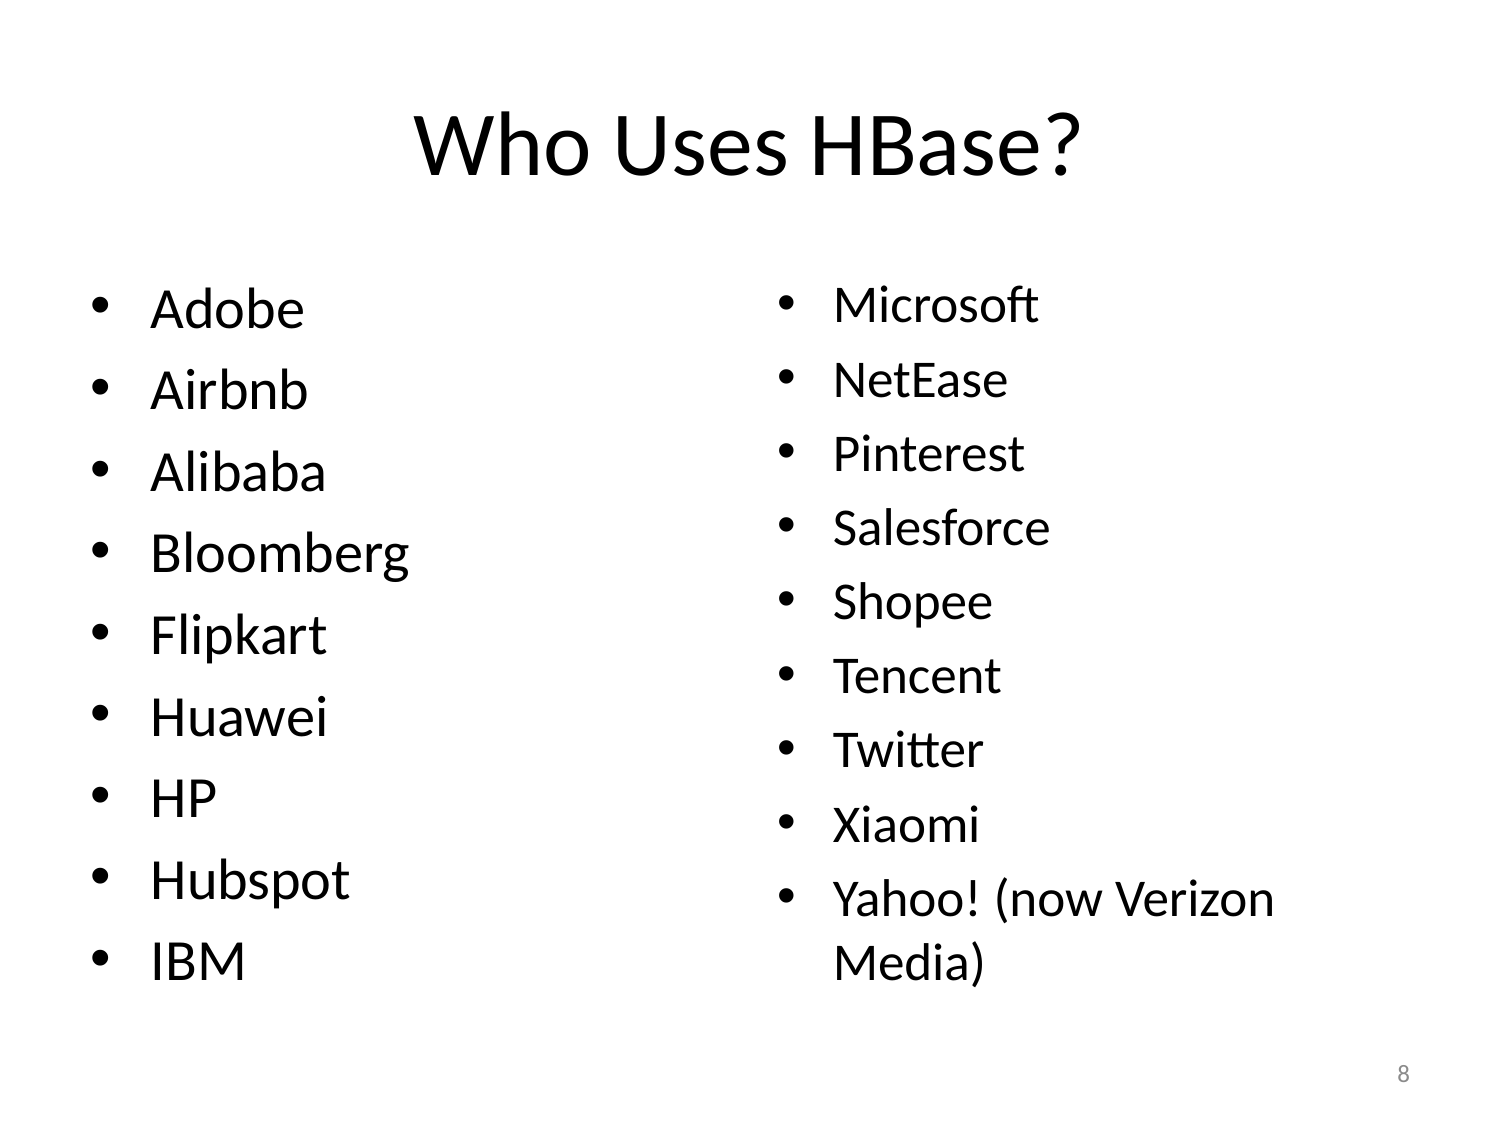

# Who Uses HBase?
Adobe
Airbnb
Alibaba
Bloomberg
Flipkart
Huawei
HP
Hubspot
IBM
Microsoft
NetEase
Pinterest
Salesforce
Shopee
Tencent
Twitter
Xiaomi
Yahoo! (now Verizon Media)

8